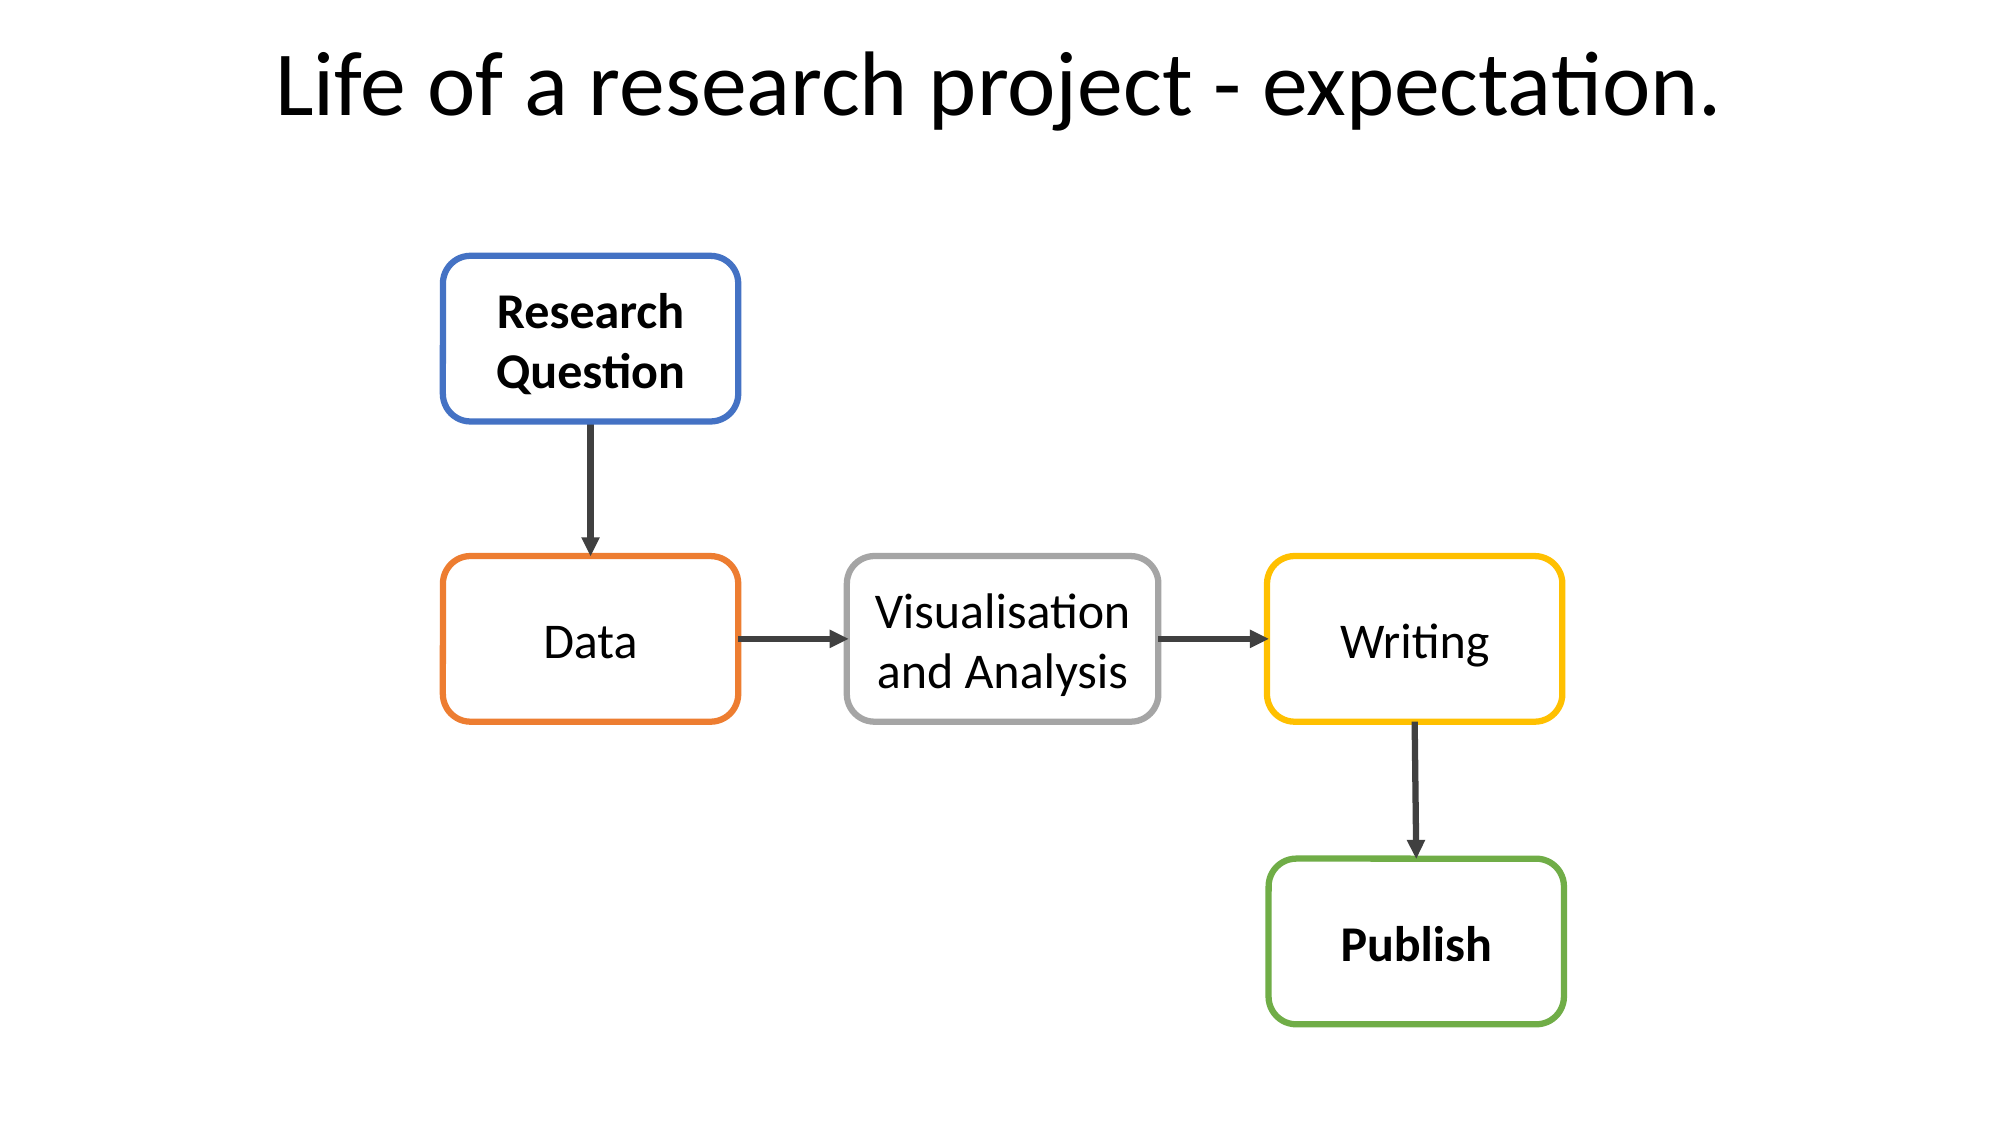

# Life of a research project - expectation.
Research Question
Data
Visualisation and Analysis
Writing
Publish